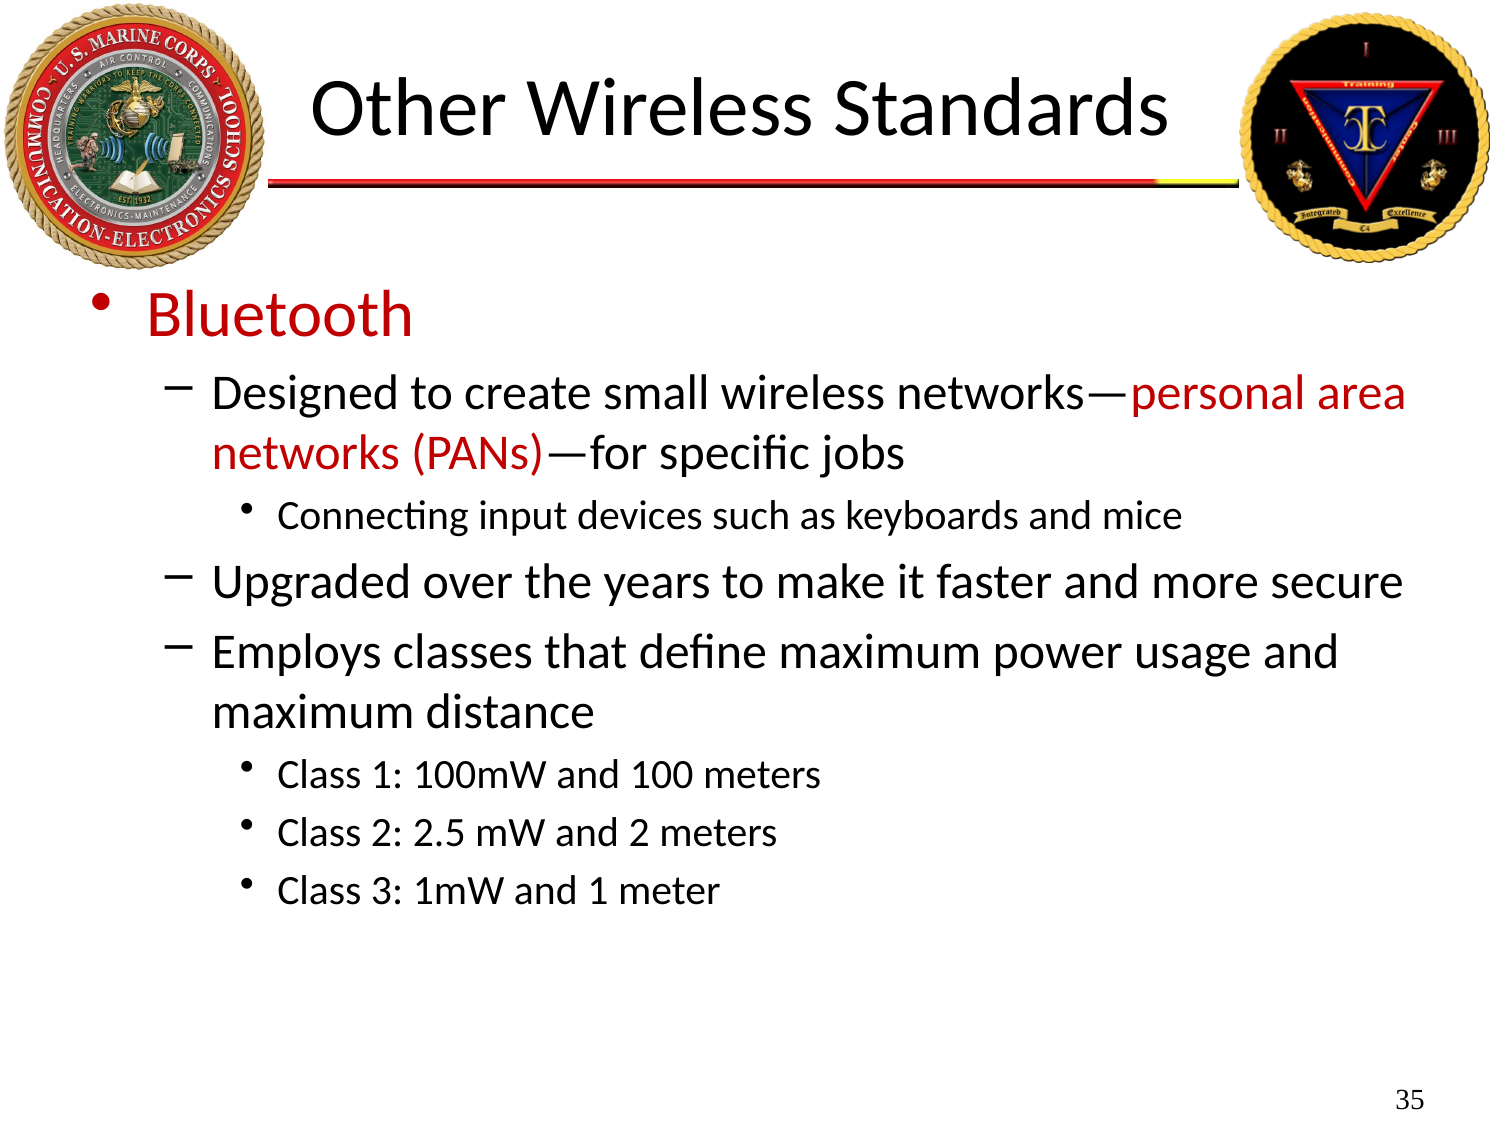

# Other Wireless Standards
Bluetooth
Designed to create small wireless networks—personal area networks (PANs)—for specific jobs
Connecting input devices such as keyboards and mice
Upgraded over the years to make it faster and more secure
Employs classes that define maximum power usage and maximum distance
Class 1: 100mW and 100 meters
Class 2: 2.5 mW and 2 meters
Class 3: 1mW and 1 meter